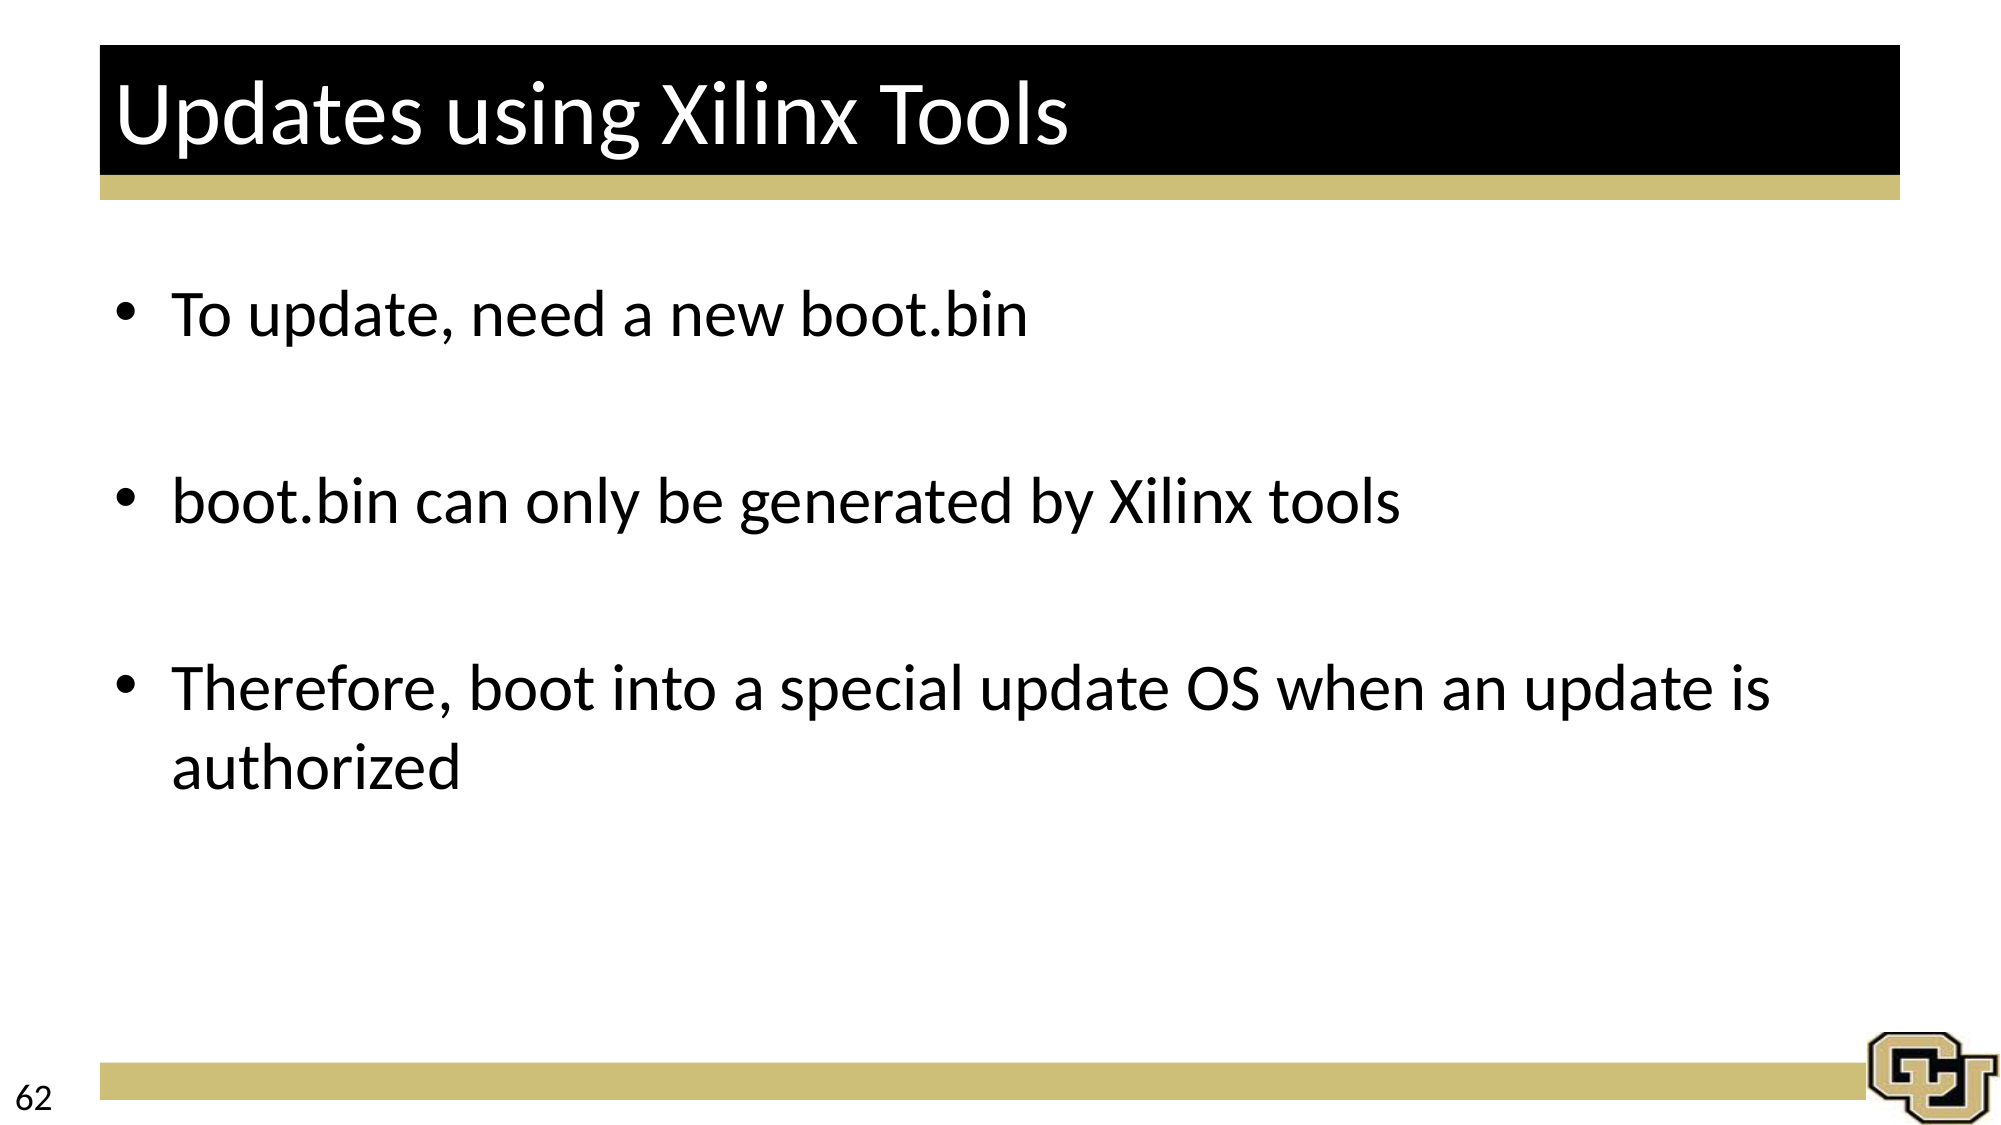

# Updates using Xilinx Tools
To update, need a new boot.bin

boot.bin can only be generated by Xilinx tools

Therefore, boot into a special update OS when an update is authorized
62